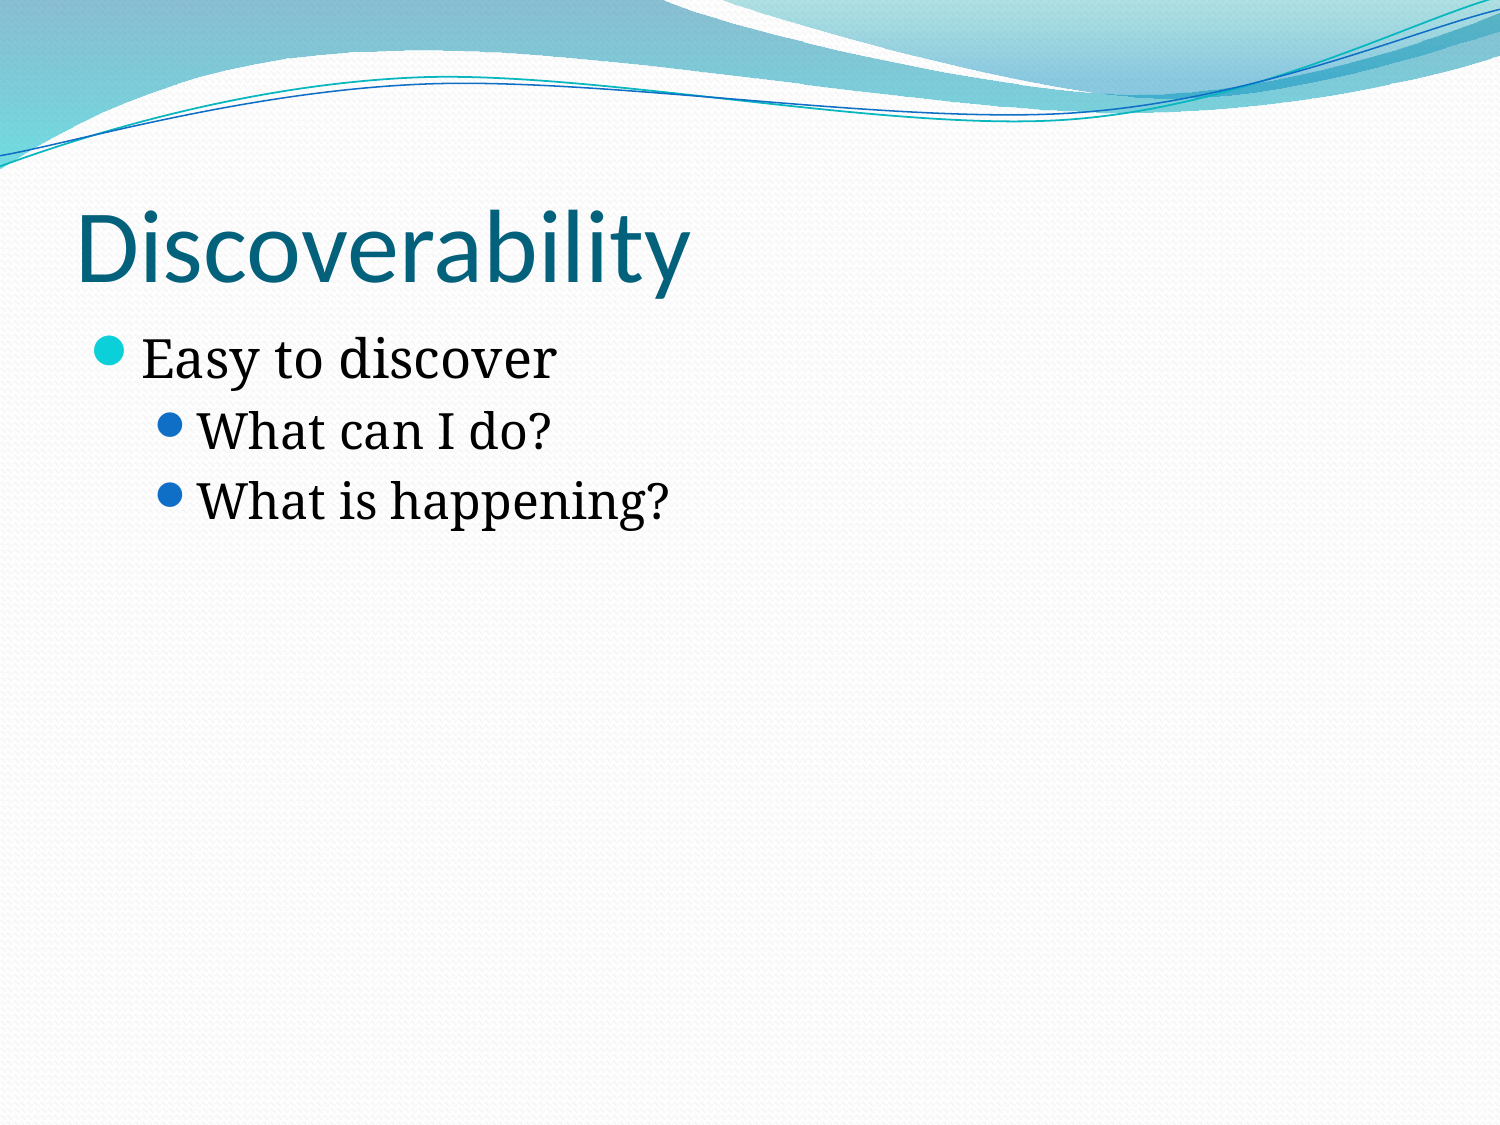

# Discoverability
Easy to discover
What can I do?
What is happening?